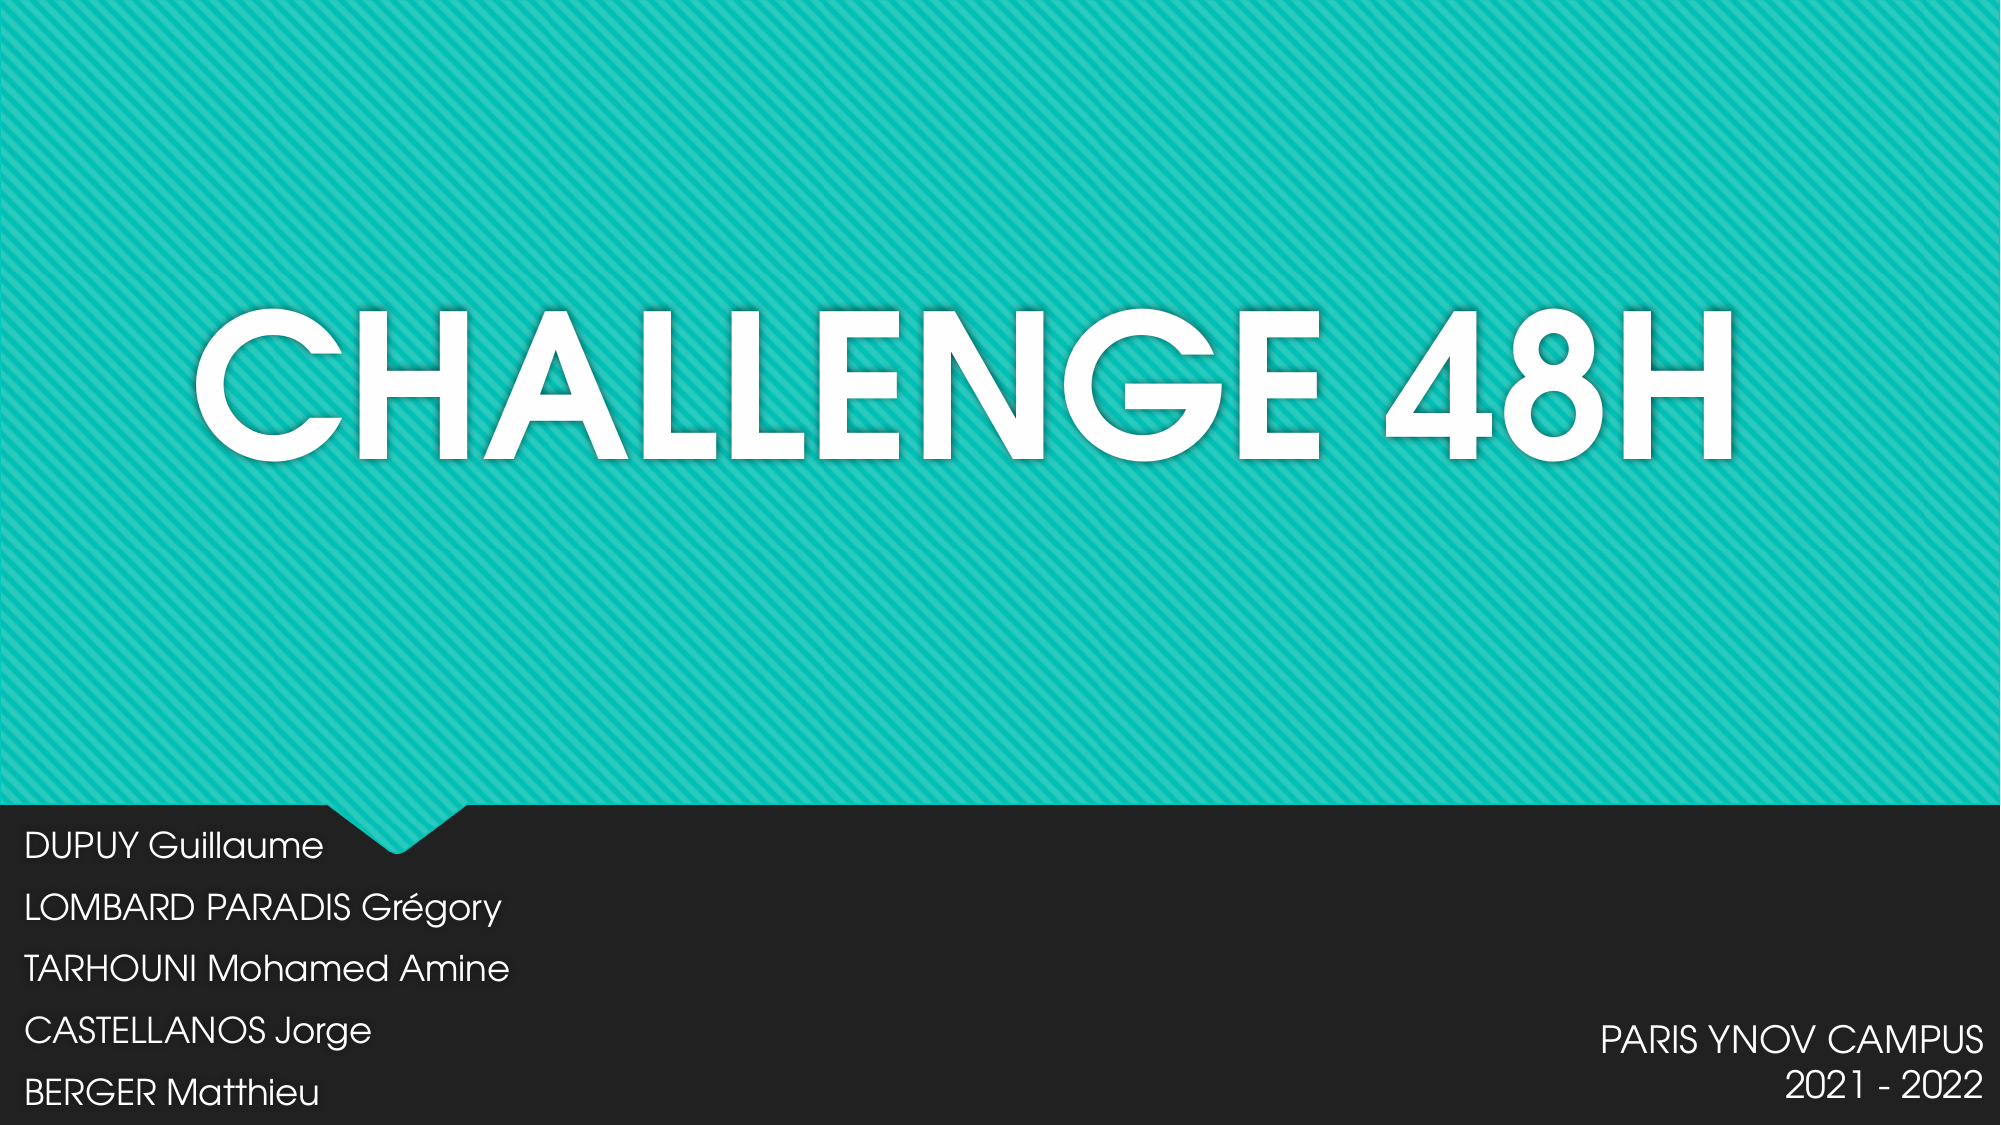

# CHALLENGE 48H
DUPUY Guillaume
LOMBARD PARADIS Grégory
TARHOUNI Mohamed Amine
CASTELLANOS Jorge
BERGER Matthieu

PARIS YNOV CAMPUS
2021 - 2022